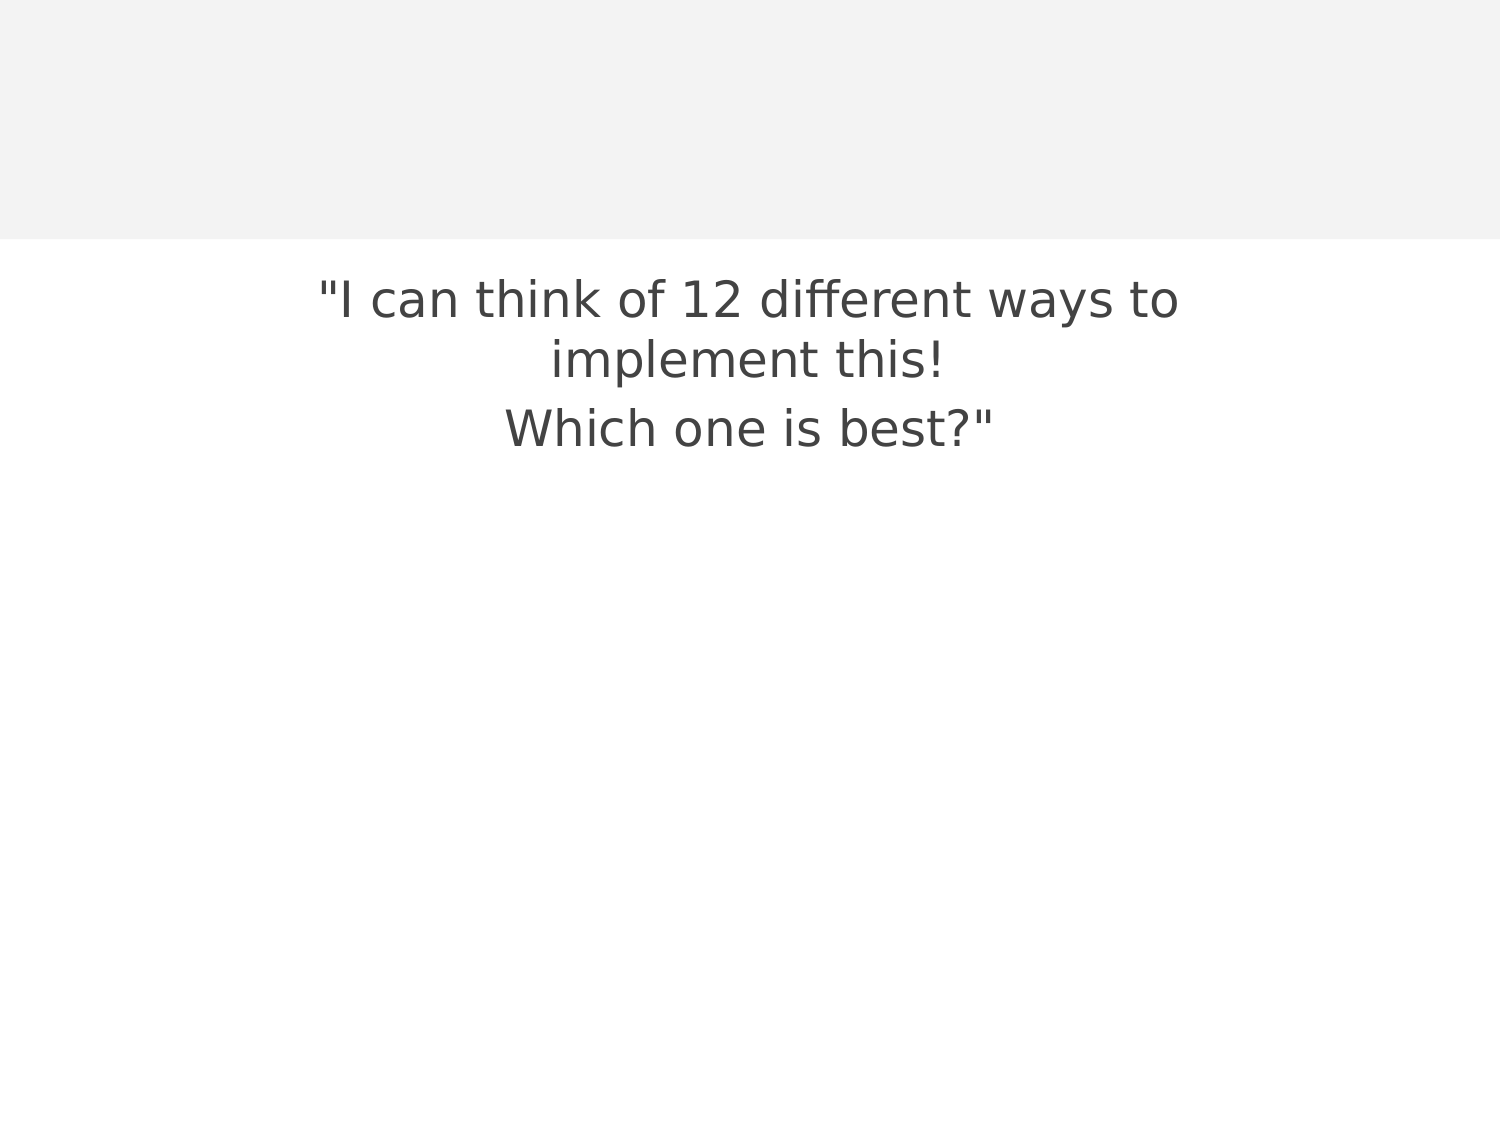

# "I can think of 12 different ways to implement this!
Which one is best?"